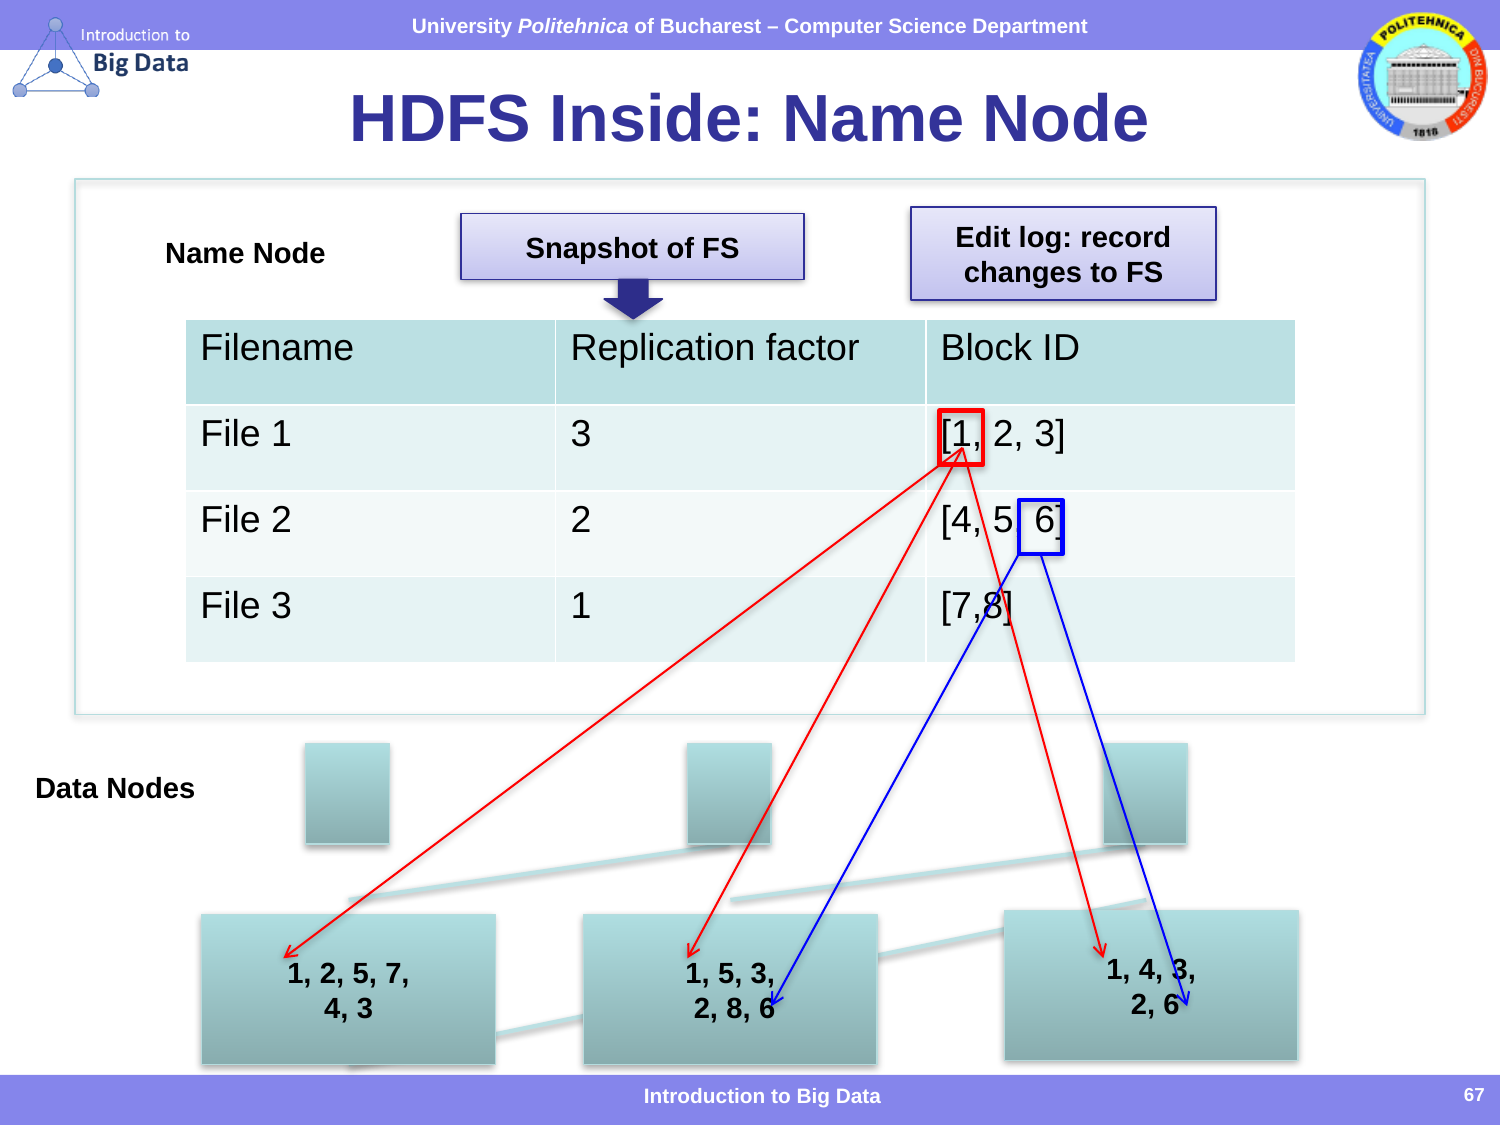

# HDFS Inside: Name Node

Edit log: record changes to FS
Snapshot of FS
Name Node

| Filename | Replication factor | Block ID |
| --- | --- | --- |
| File 1 | 3 | [1, 2, 3] |
| File 2 | 2 | [4, 5, 6] |
| File 3 | 1 | [7,8] |

Data Nodes
1, 4, 3,
 2, 6
1, 2, 5, 7,
4, 3
1, 5, 3,
 2, 8, 6
Introduction to Big Data
67